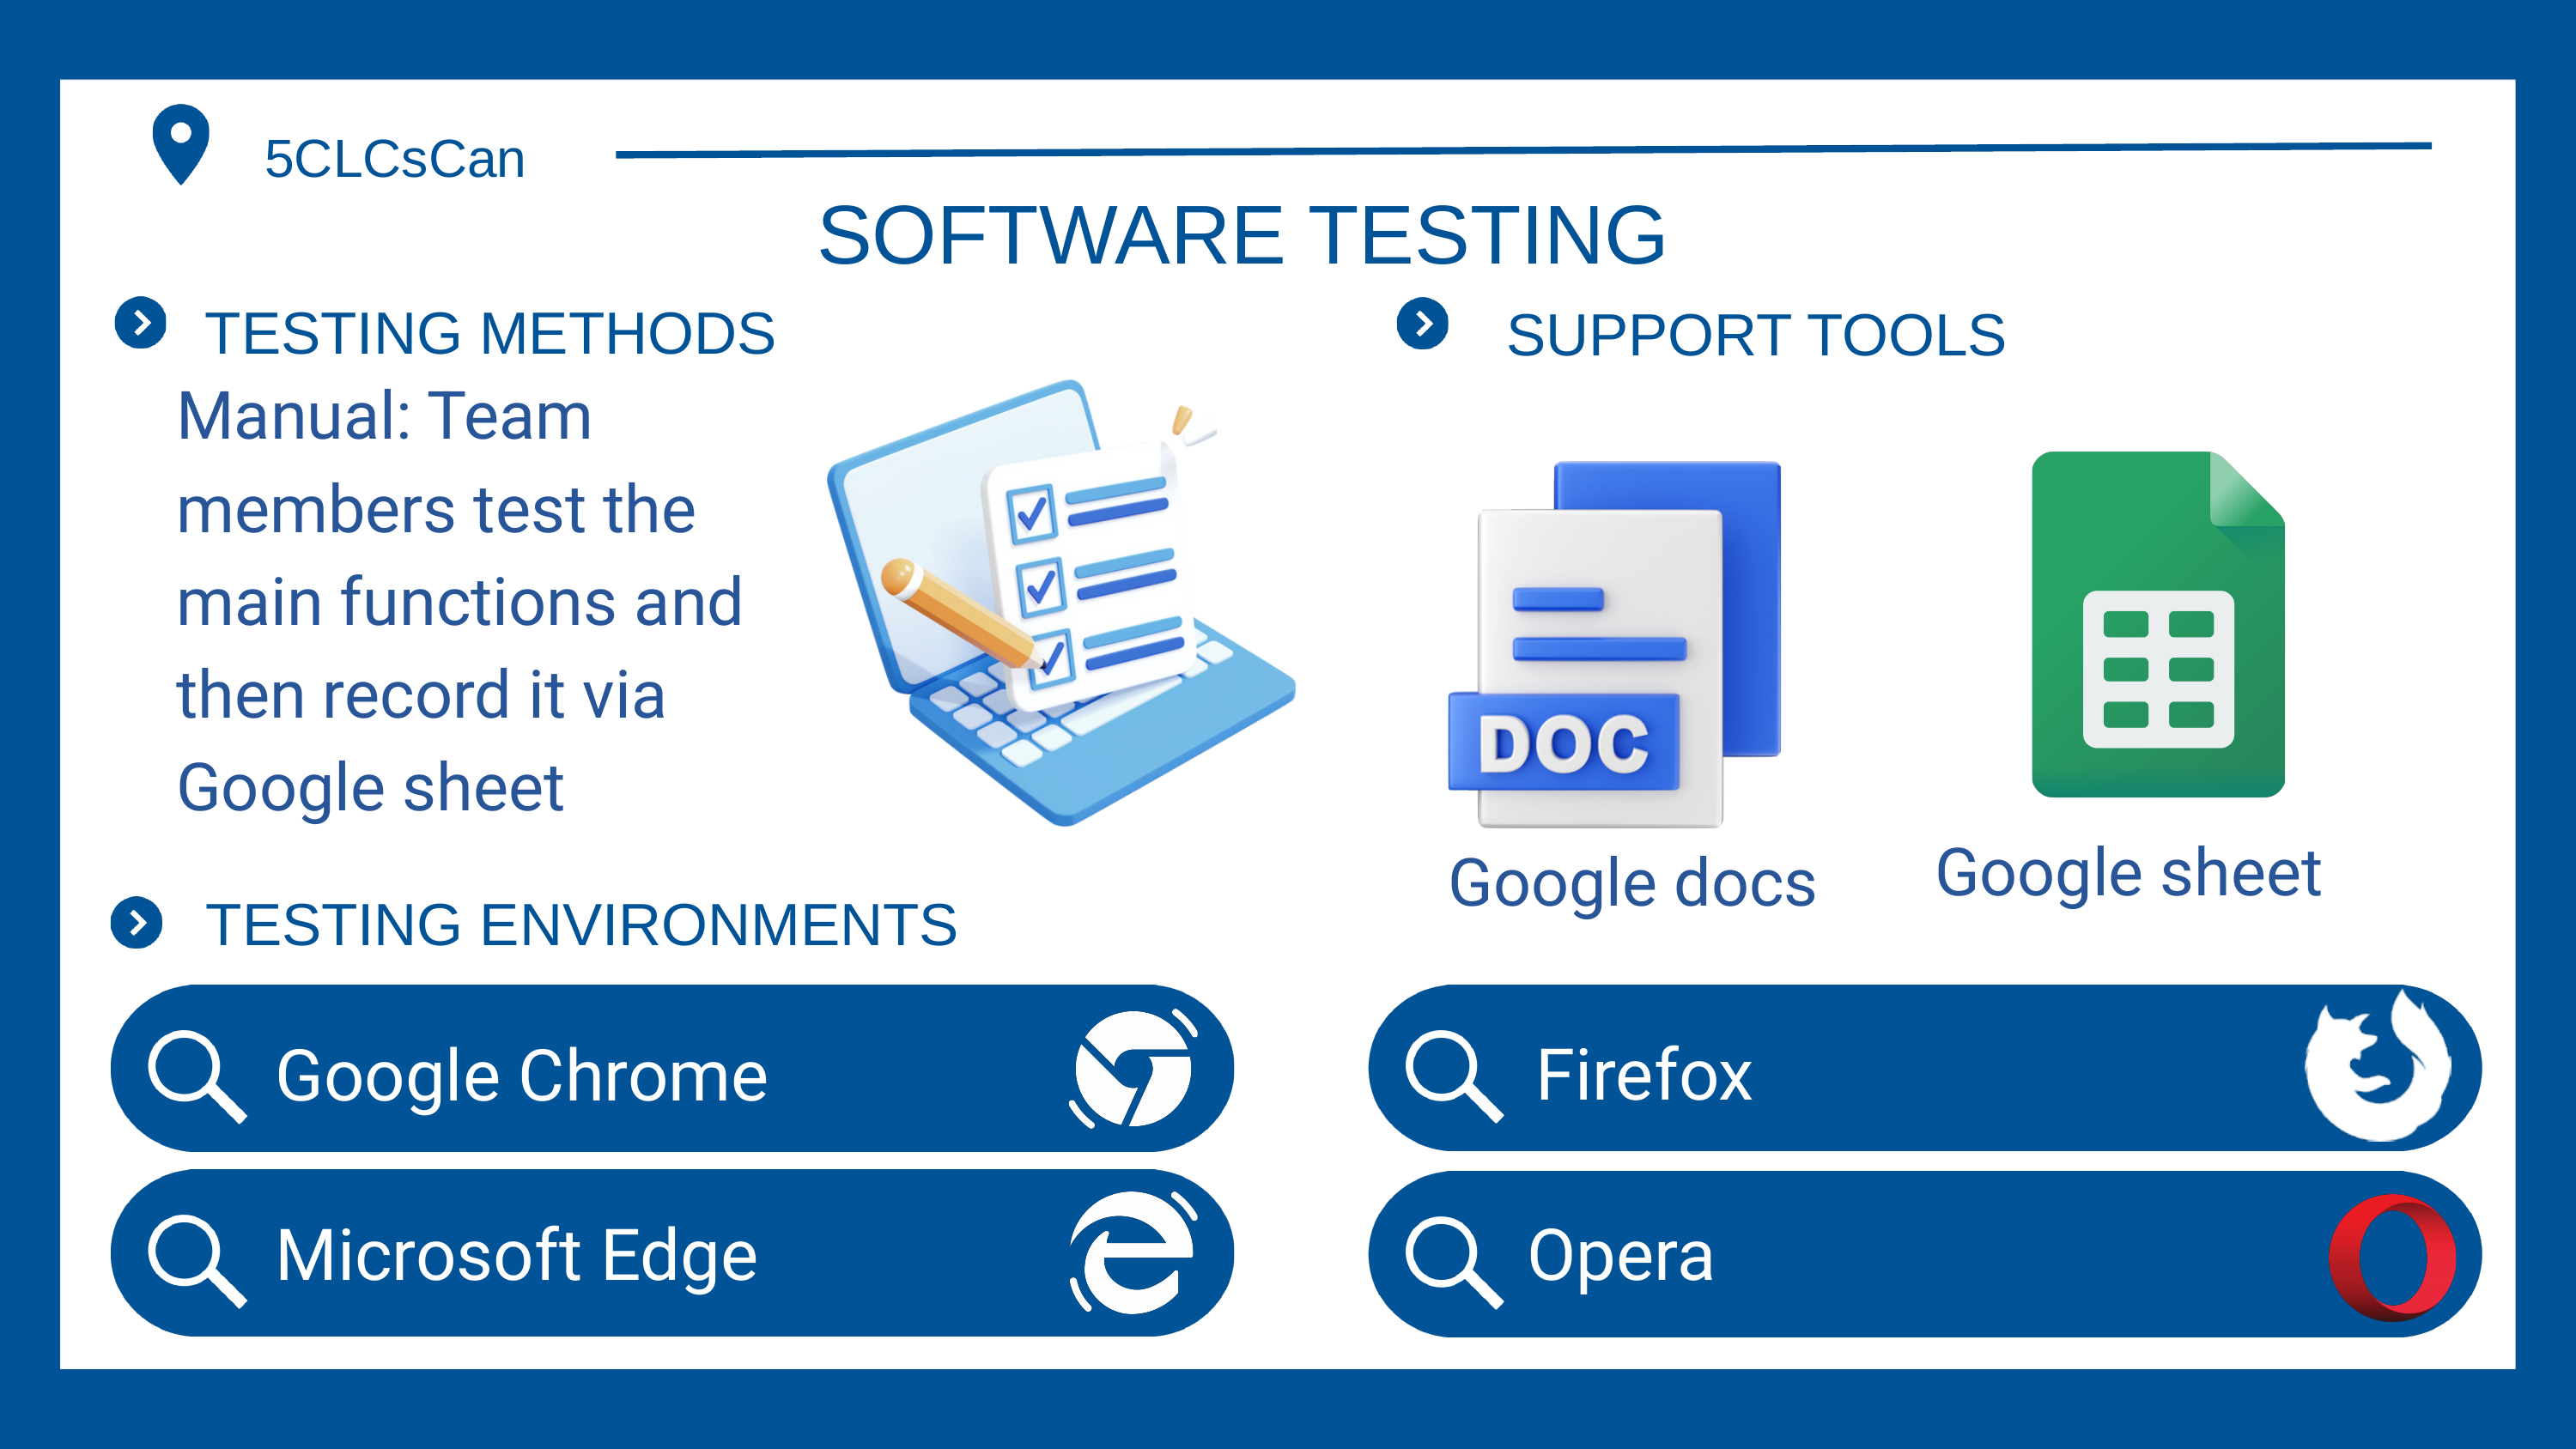

5CLCsCan

SOFTWARE TESTING
TESTING METHODS
SUPPORT TOOLS

Manual: Team members test the main functions and then record it via Google sheet

Google sheet
Google docs
TESTING ENVIRONMENTS

 Firefox
Google Chrome

Microsoft Edge
Opera